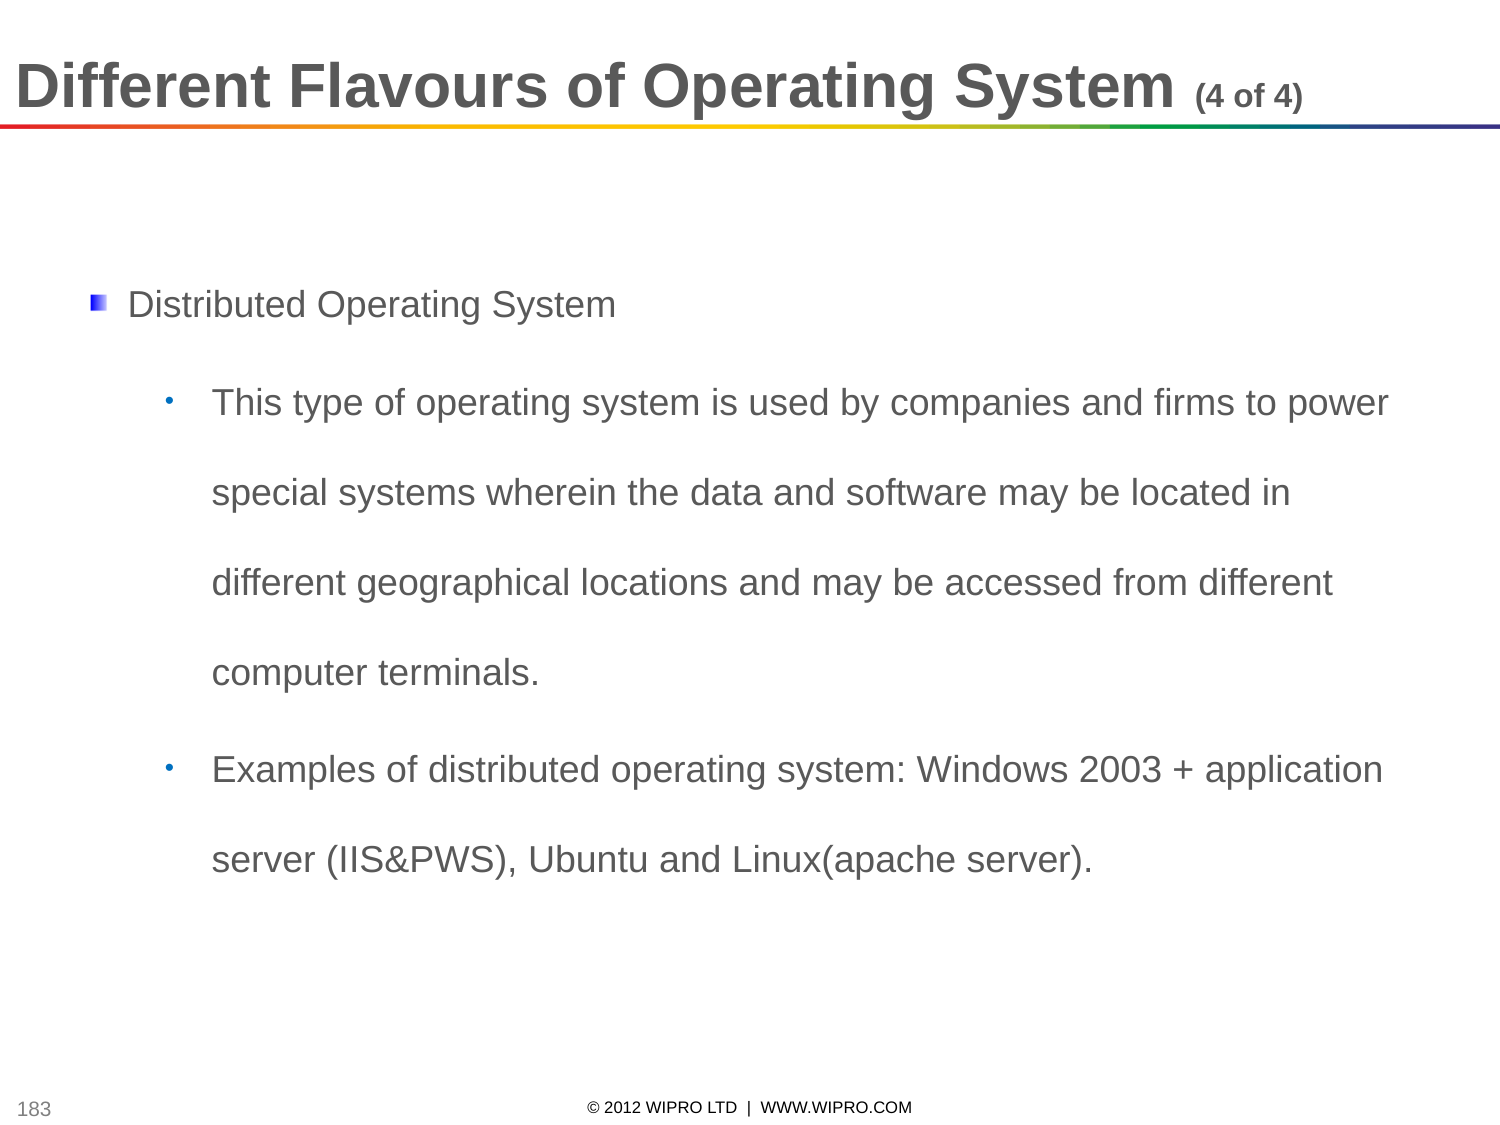

Different Flavours of Operating System (4 of 4)
Distributed Operating System
This type of operating system is used by companies and firms to power special systems wherein the data and software may be located in different geographical locations and may be accessed from different computer terminals.
Examples of distributed operating system: Windows 2003 + application server (IIS&PWS), Ubuntu and Linux(apache server).